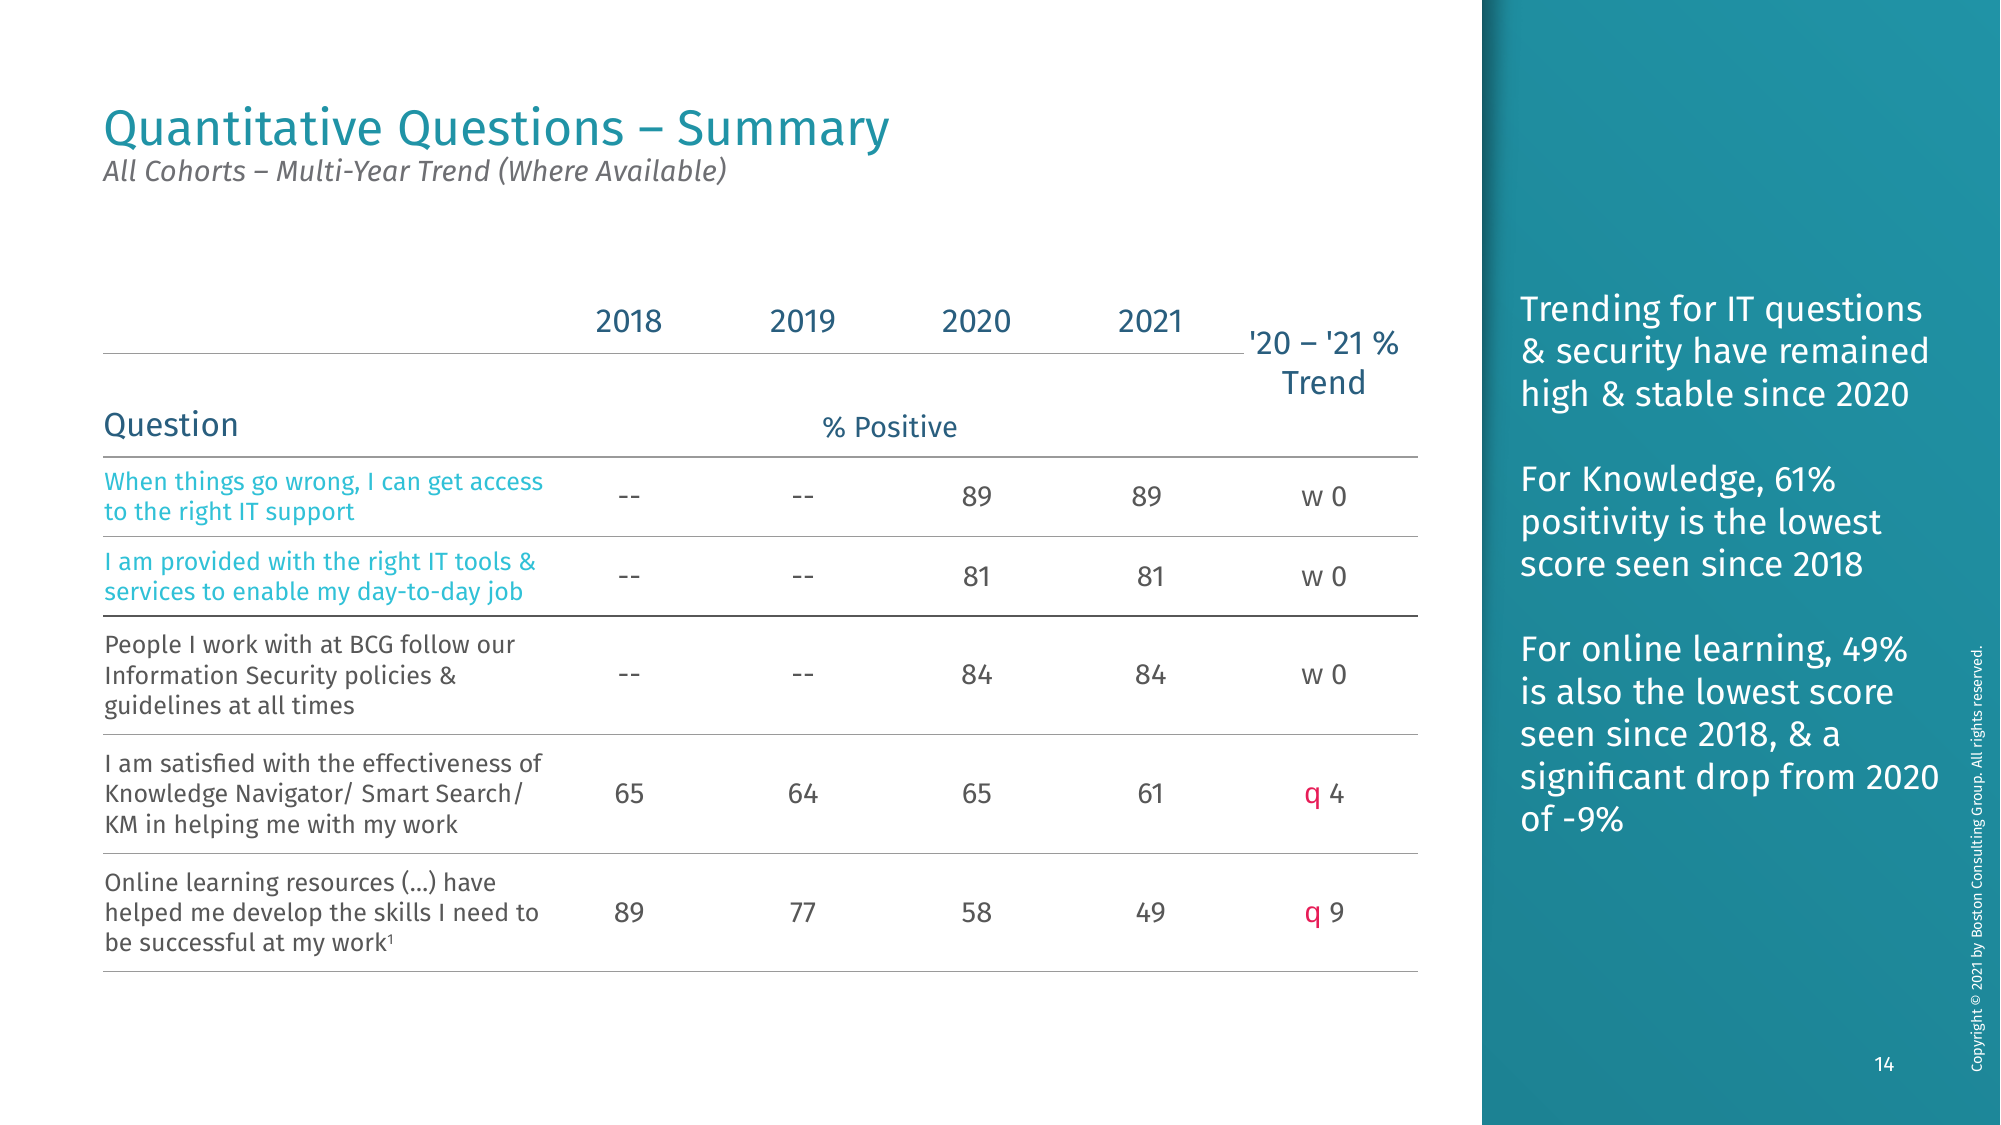

Trending for IT questions & security have remained high & stable since 2020

For Knowledge, 61% positivity is the lowest score seen since 2018

For online learning, 49% is also the lowest score seen since 2018, & a significant drop from 2020 of -9%
# Quantitative Questions – Summary All Cohorts – Multi-Year Trend (Where Available)
|  | 2018 | 2019 | 2020 | 2021 | '20 – '21 % Trend |
| --- | --- | --- | --- | --- | --- |
| Question | % Positive |  |  |  |  |
| When things go wrong, I can get access to the right IT support | -- | -- | 89 | 89 | w 0 |
| I am provided with the right IT tools & services to enable my day-to-day job | -- | -- | 81 | 81 | w 0 |
| People I work with at BCG follow our Information Security policies & guidelines at all times | -- | -- | 84 | 84 | w 0 |
| I am satisfied with the effectiveness of Knowledge Navigator/ Smart Search/ KM in helping me with my work | 65 | 64 | 65 | 61 | q 4 |
| Online learning resources (…) have helped me develop the skills I need to be successful at my work1 | 89 | 77 | 58 | 49 | q 9 |